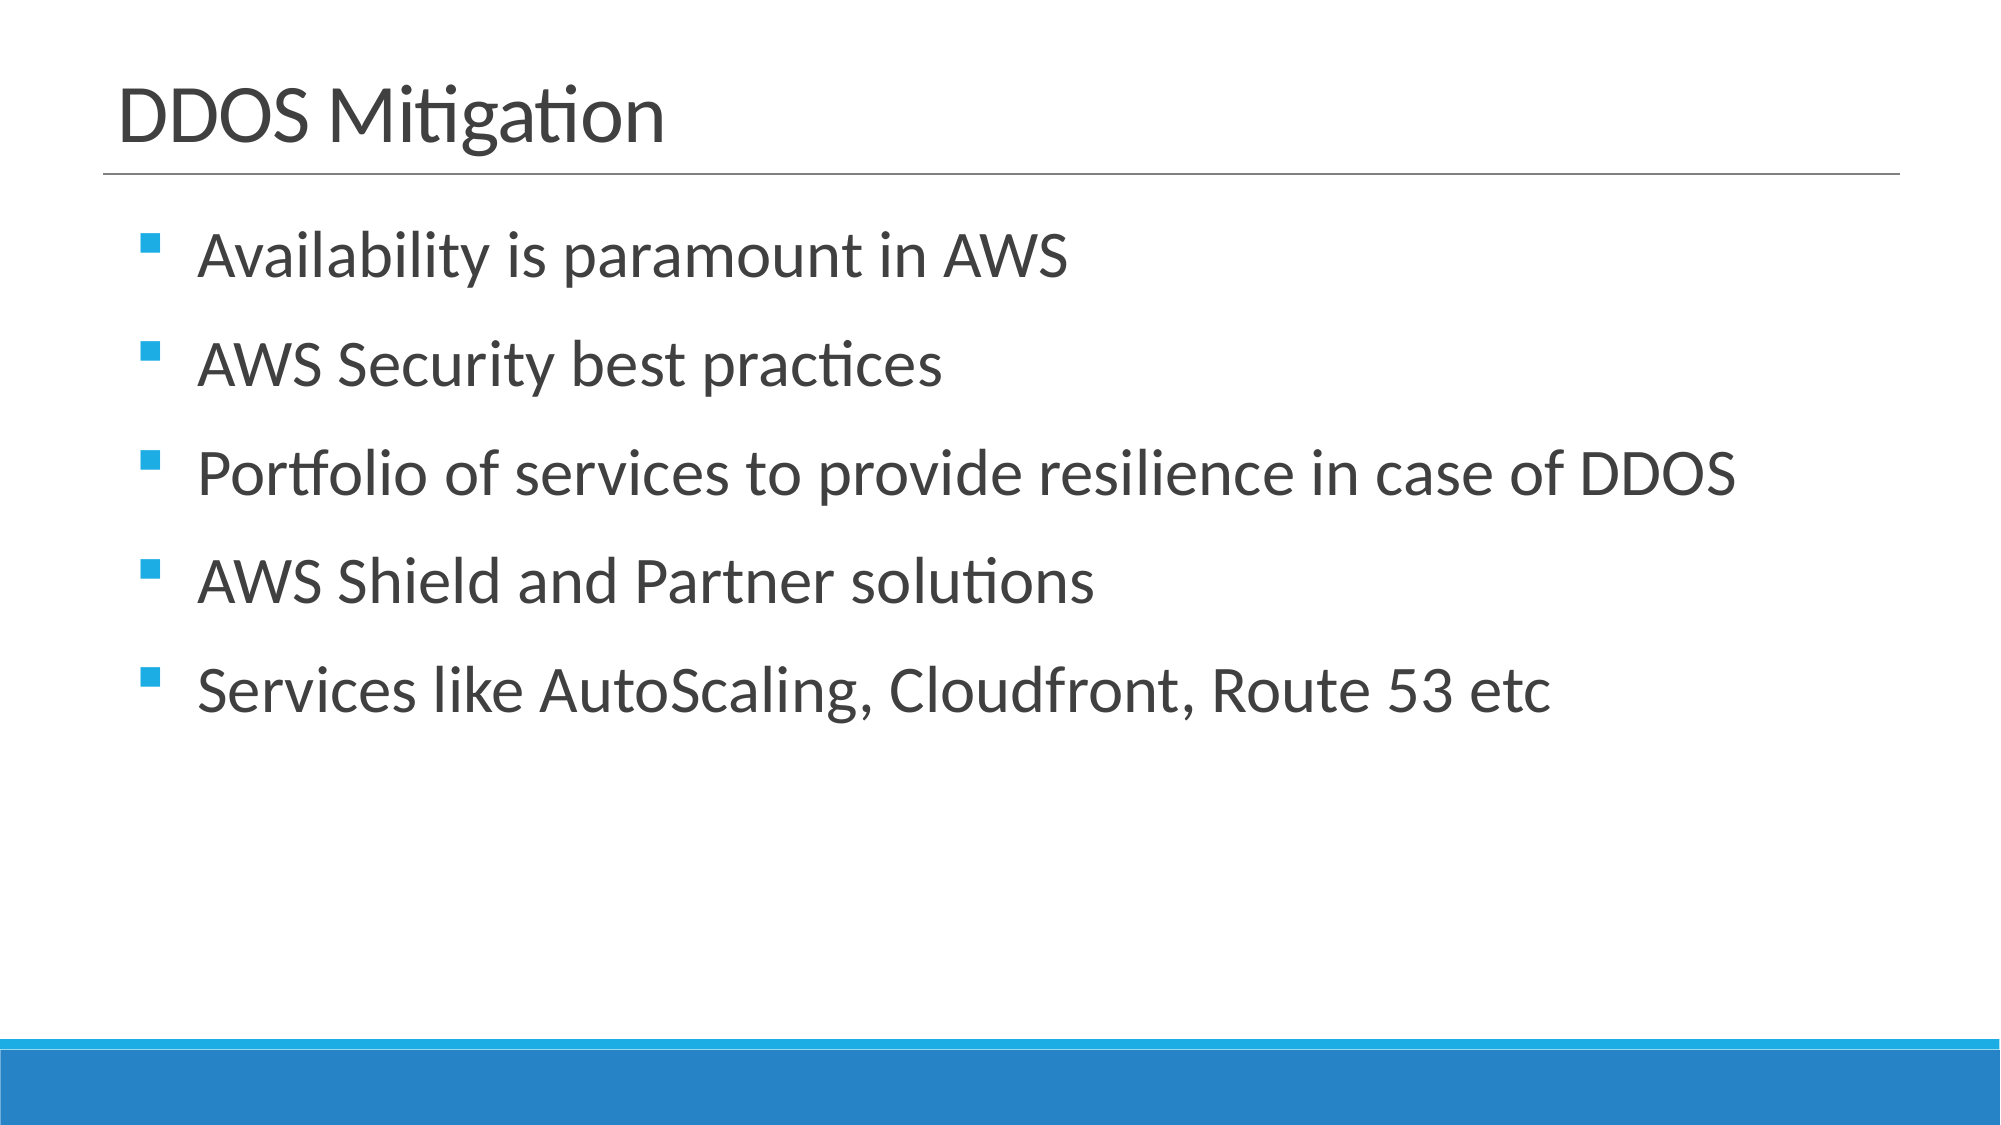

# DDOS Mitigation
Availability is paramount in AWS
AWS Security best practices
Portfolio of services to provide resilience in case of DDOS
AWS Shield and Partner solutions
Services like AutoScaling, Cloudfront, Route 53 etc